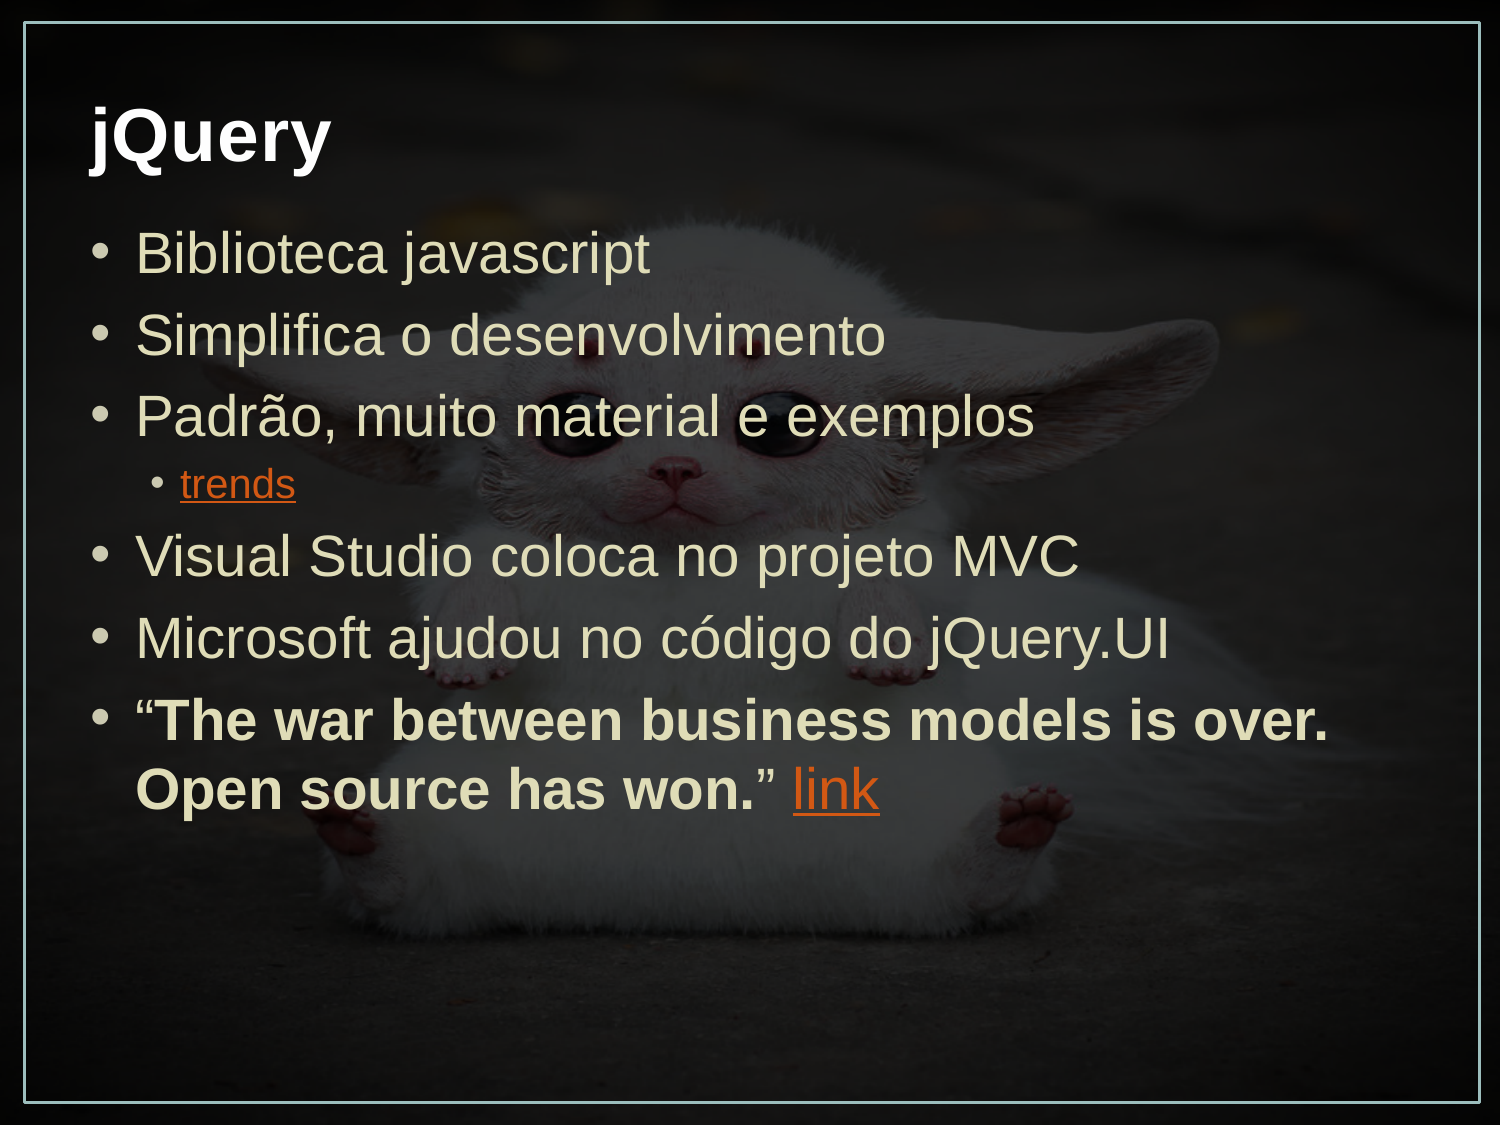

# jQuery
Biblioteca javascript
Simplifica o desenvolvimento
Padrão, muito material e exemplos
trends
Visual Studio coloca no projeto MVC
Microsoft ajudou no código do jQuery.UI
“The war between business models is over. Open source has won.” link